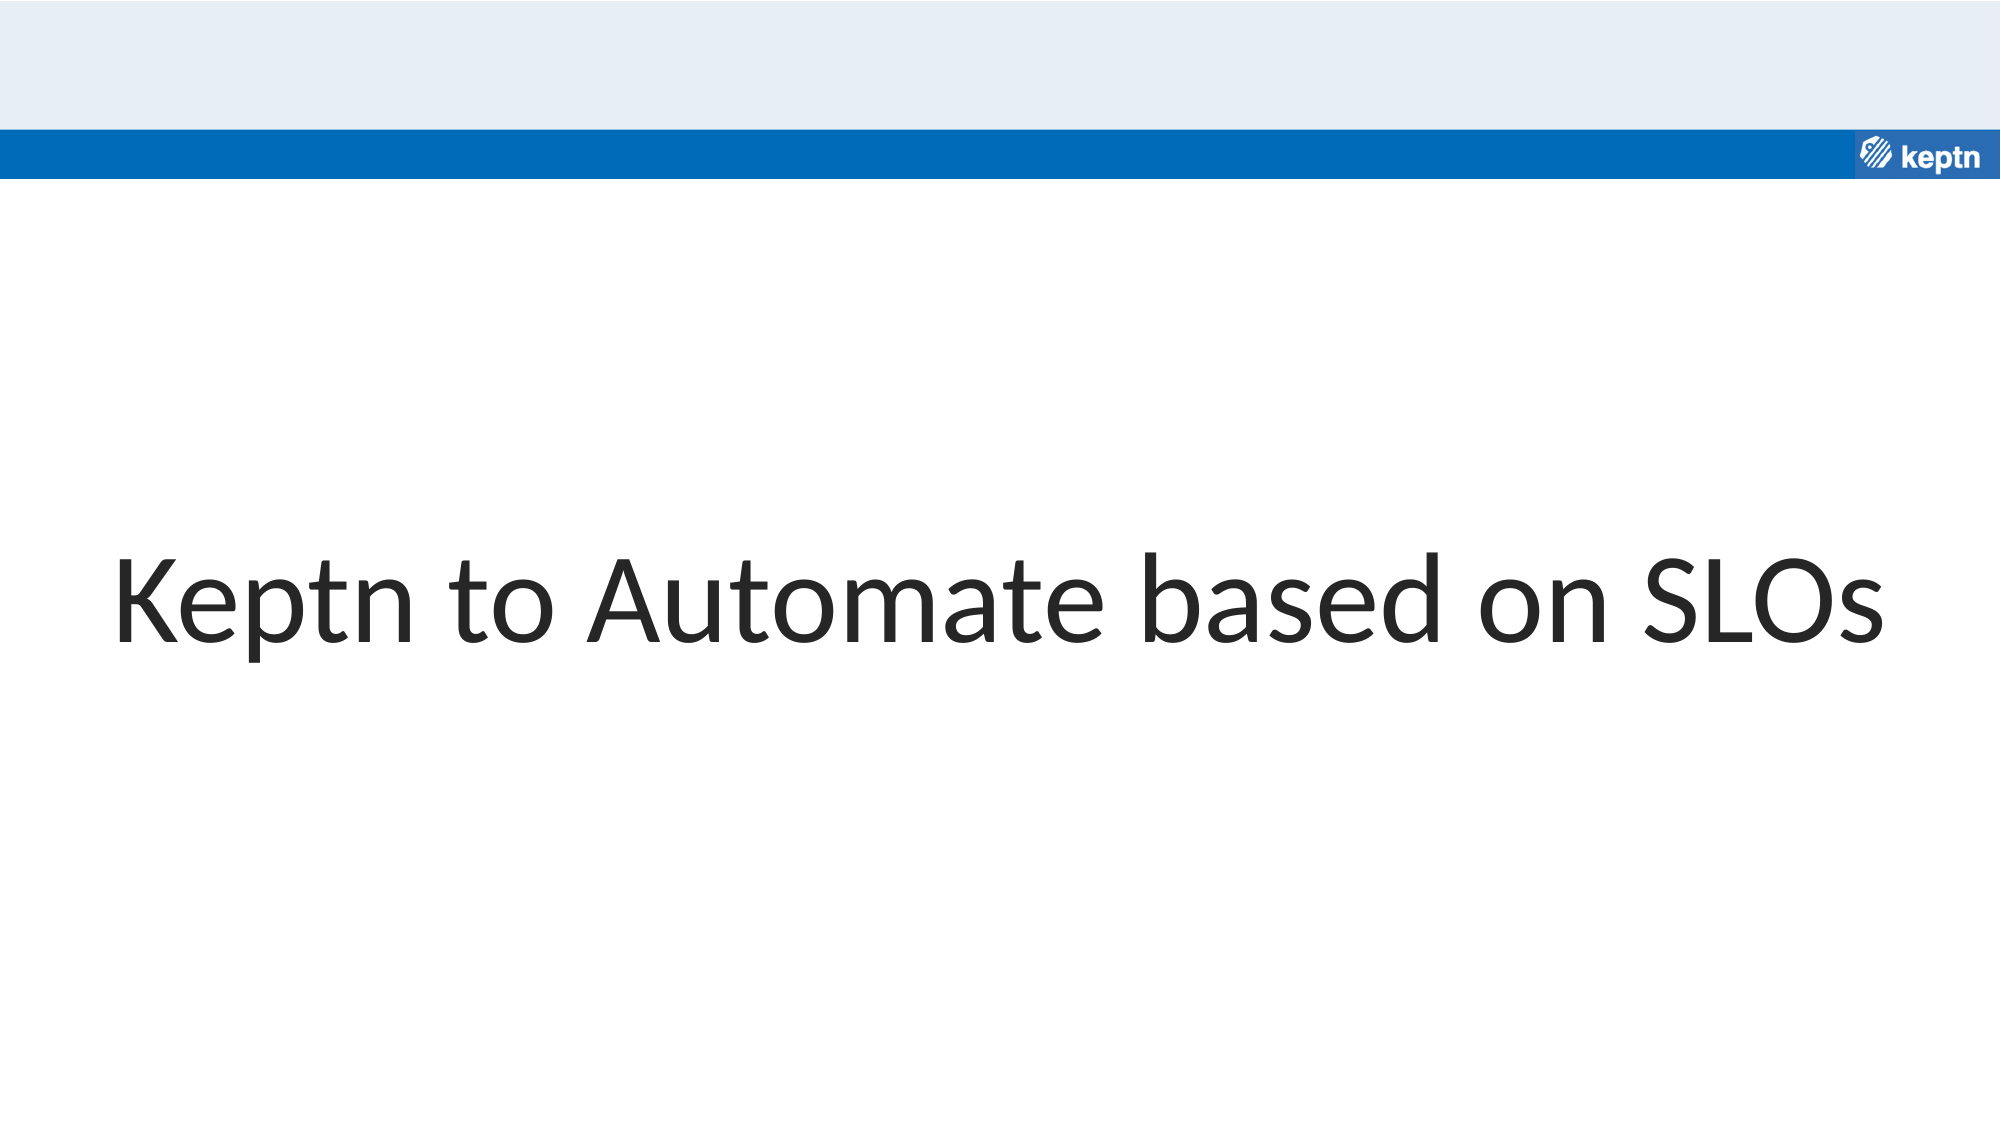

# Keptn to Automate based on SLOs